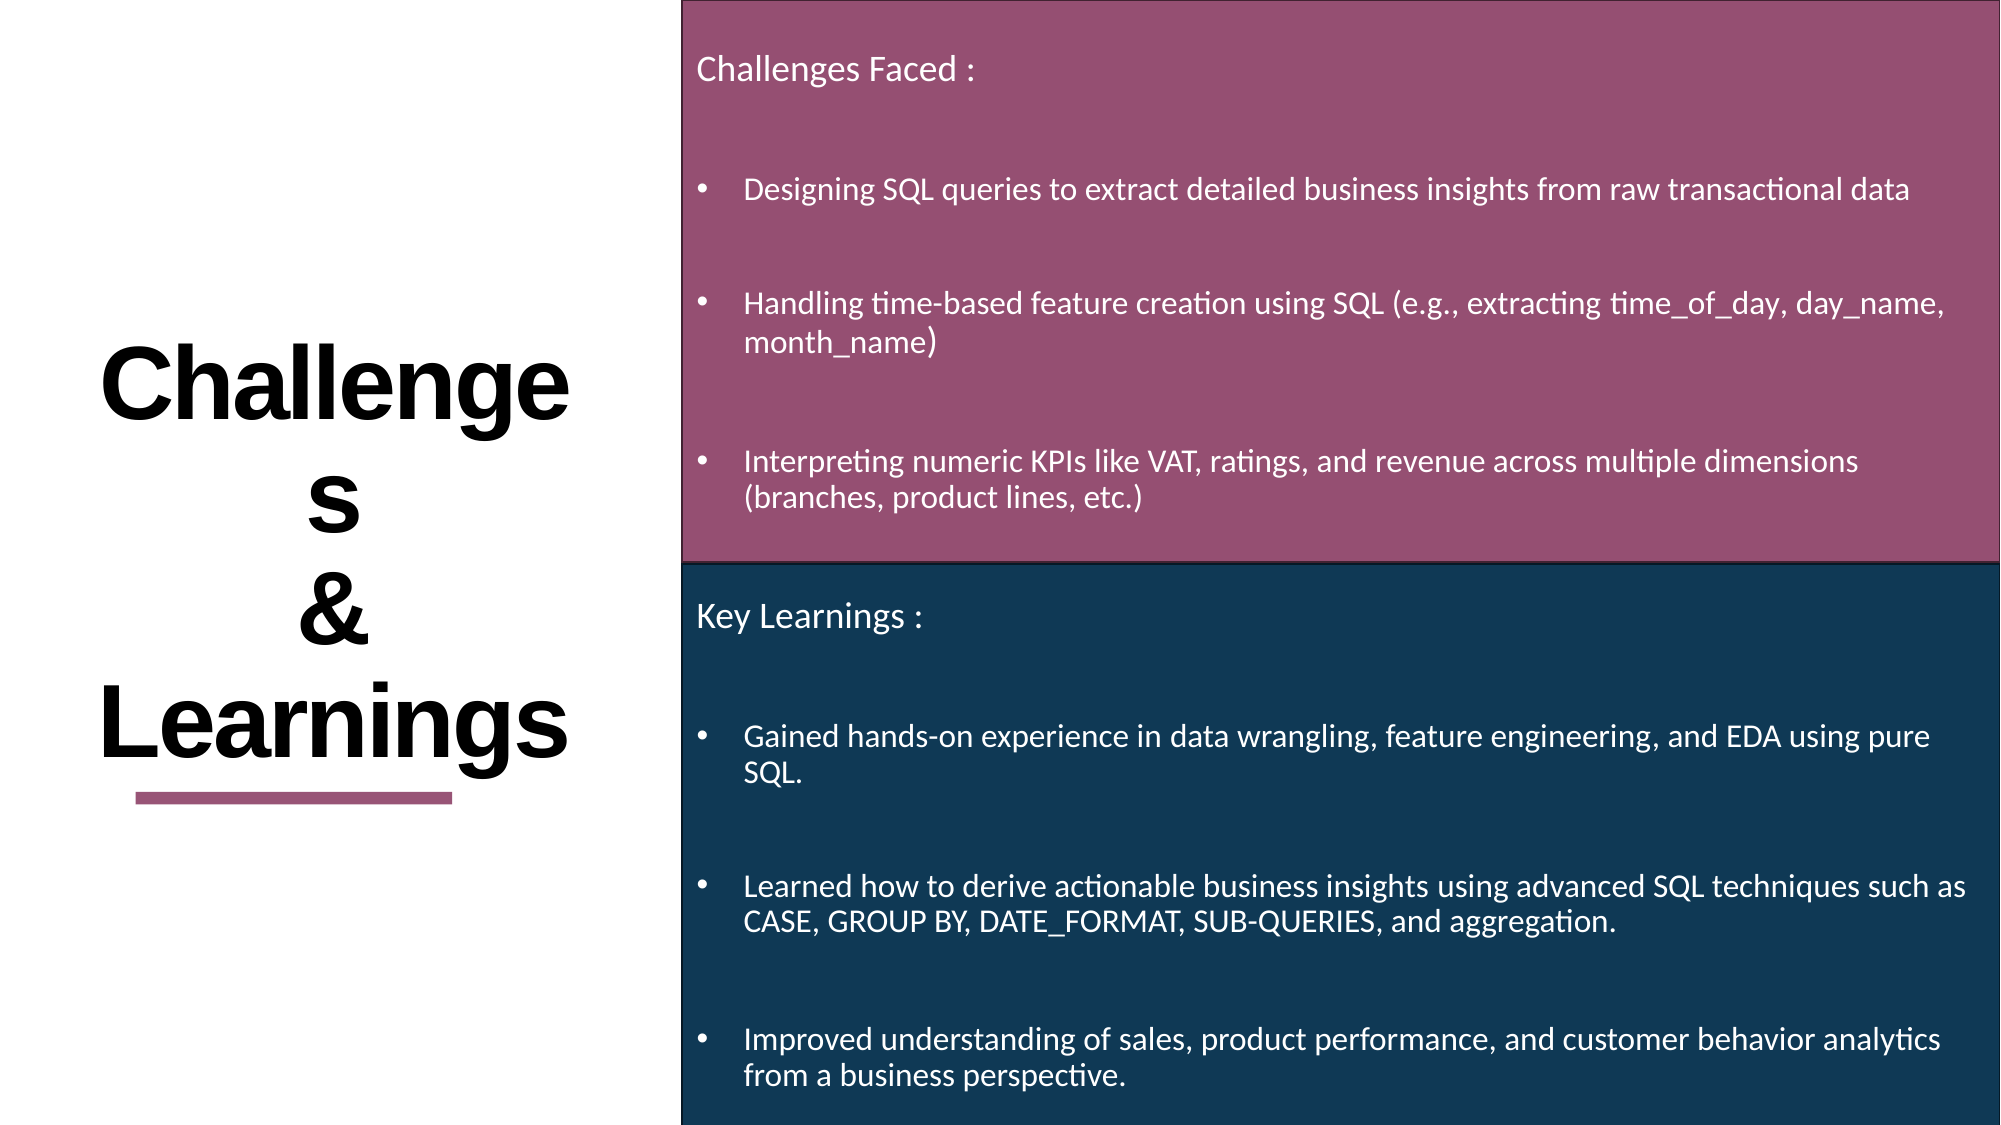

Challenges Faced :

Designing SQL queries to extract detailed business insights from raw transactional data

Handling time-based feature creation using SQL (e.g., extracting time_of_day, day_name, month_name)

Interpreting numeric KPIs like VAT, ratings, and revenue across multiple dimensions (branches, product lines, etc.)
# Challenges & Learnings

Key Learnings :

Gained hands-on experience in data wrangling, feature engineering, and EDA using pure SQL.

Learned how to derive actionable business insights using advanced SQL techniques such as CASE, GROUP BY, DATE_FORMAT, SUB-QUERIES, and aggregation.

Improved understanding of sales, product performance, and customer behavior analytics from a business perspective.